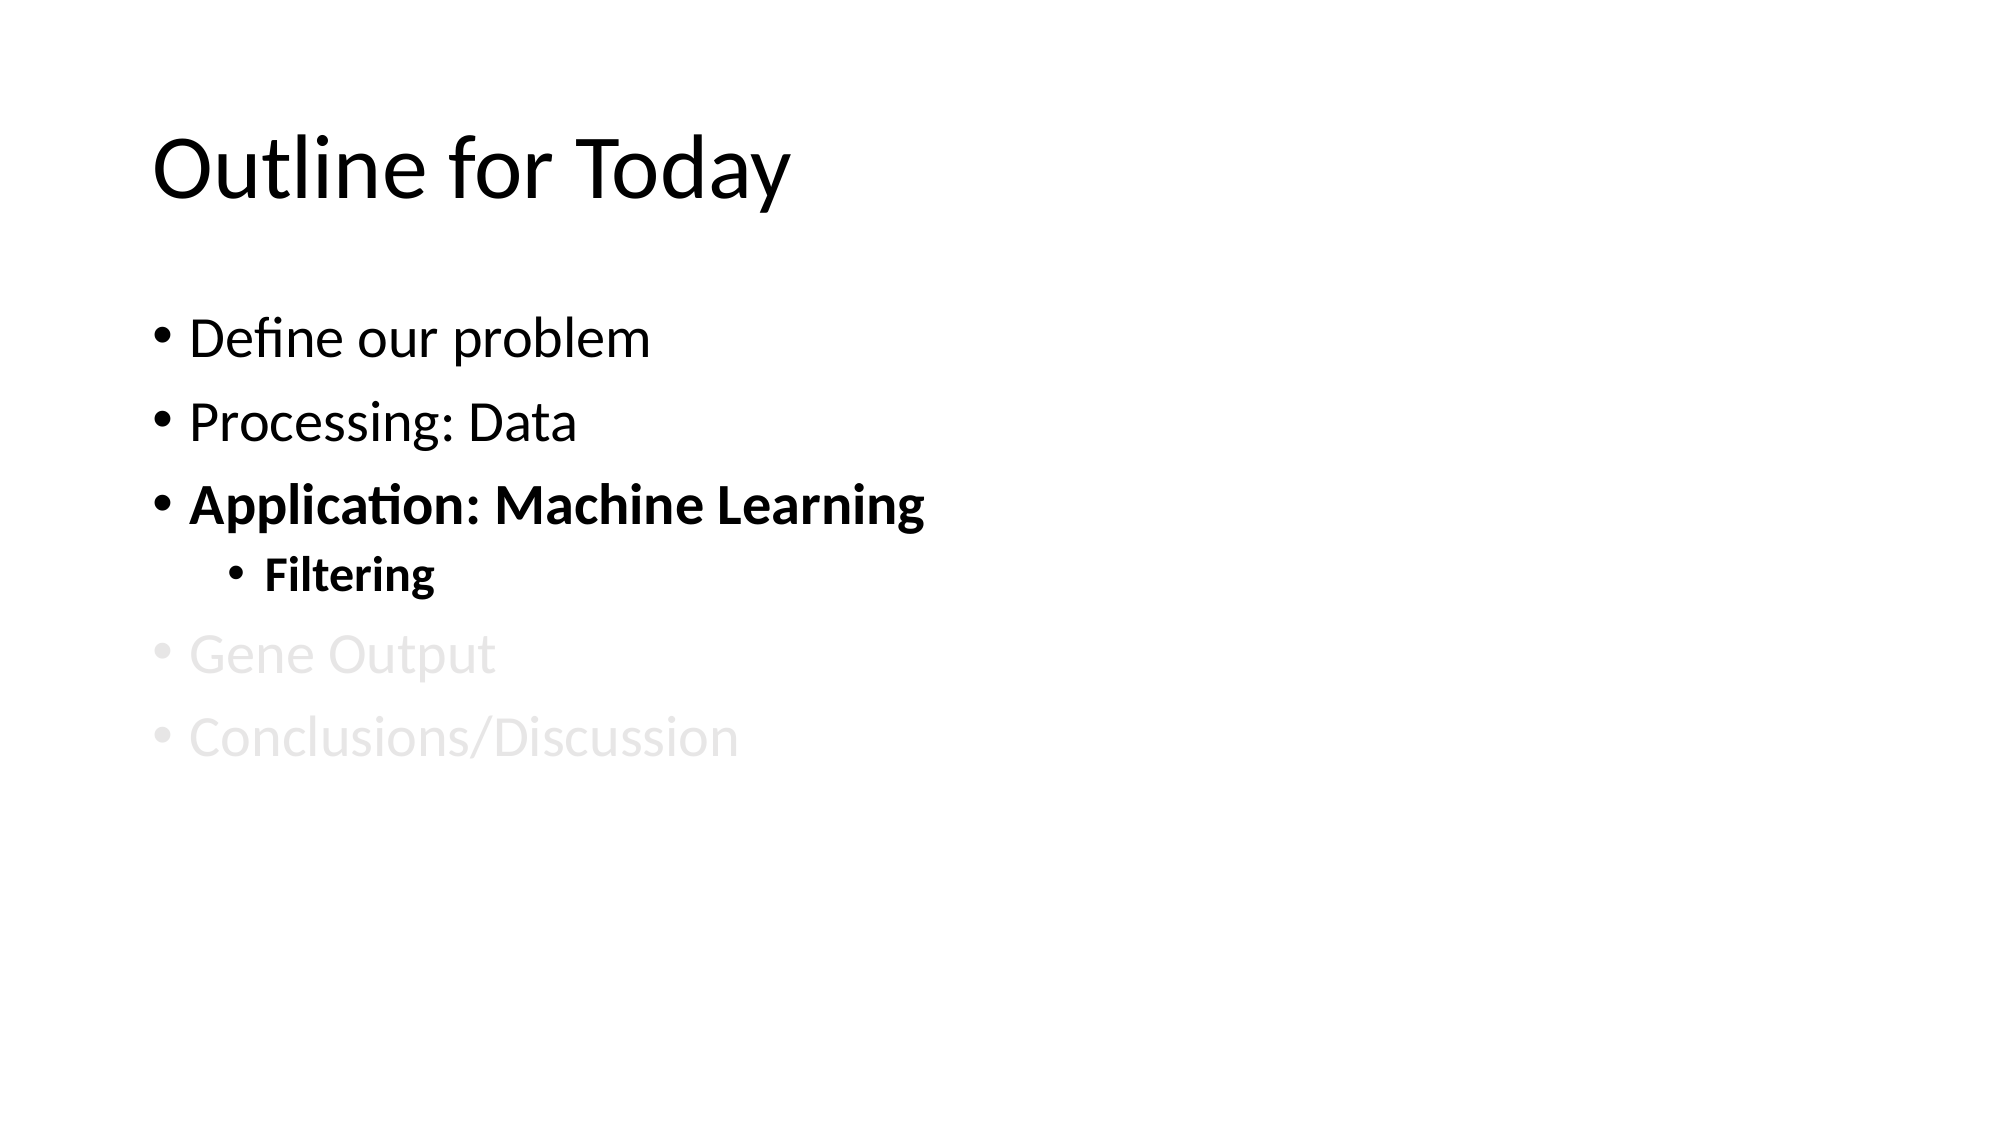

# Outline for Today
Define our problem
Processing: Data
Application: Machine Learning
Filtering
Gene Output
Conclusions/Discussion